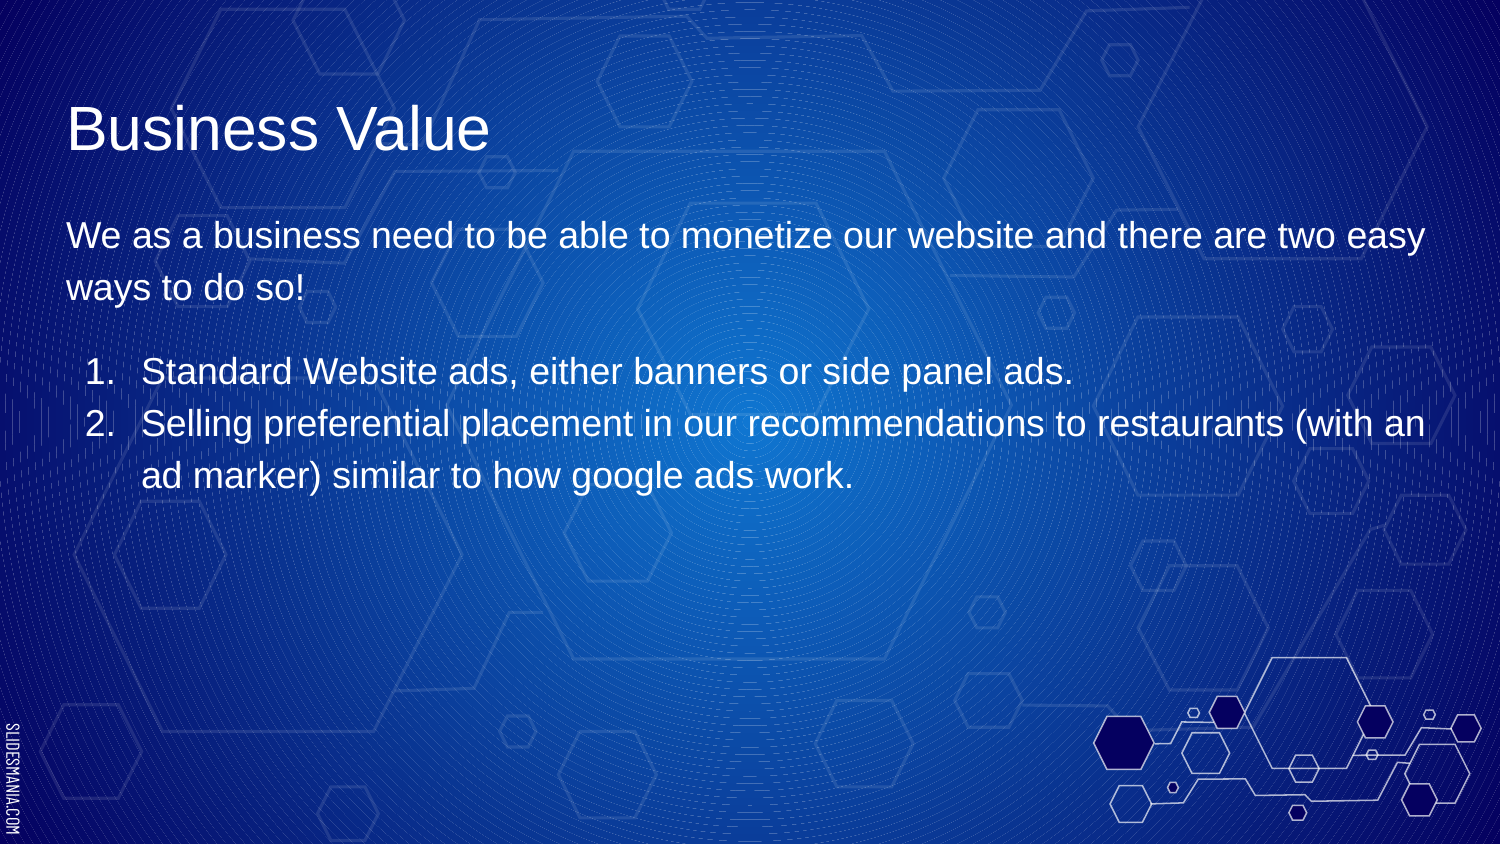

# Business Value
We as a business need to be able to monetize our website and there are two easy ways to do so!
Standard Website ads, either banners or side panel ads.
Selling preferential placement in our recommendations to restaurants (with an ad marker) similar to how google ads work.